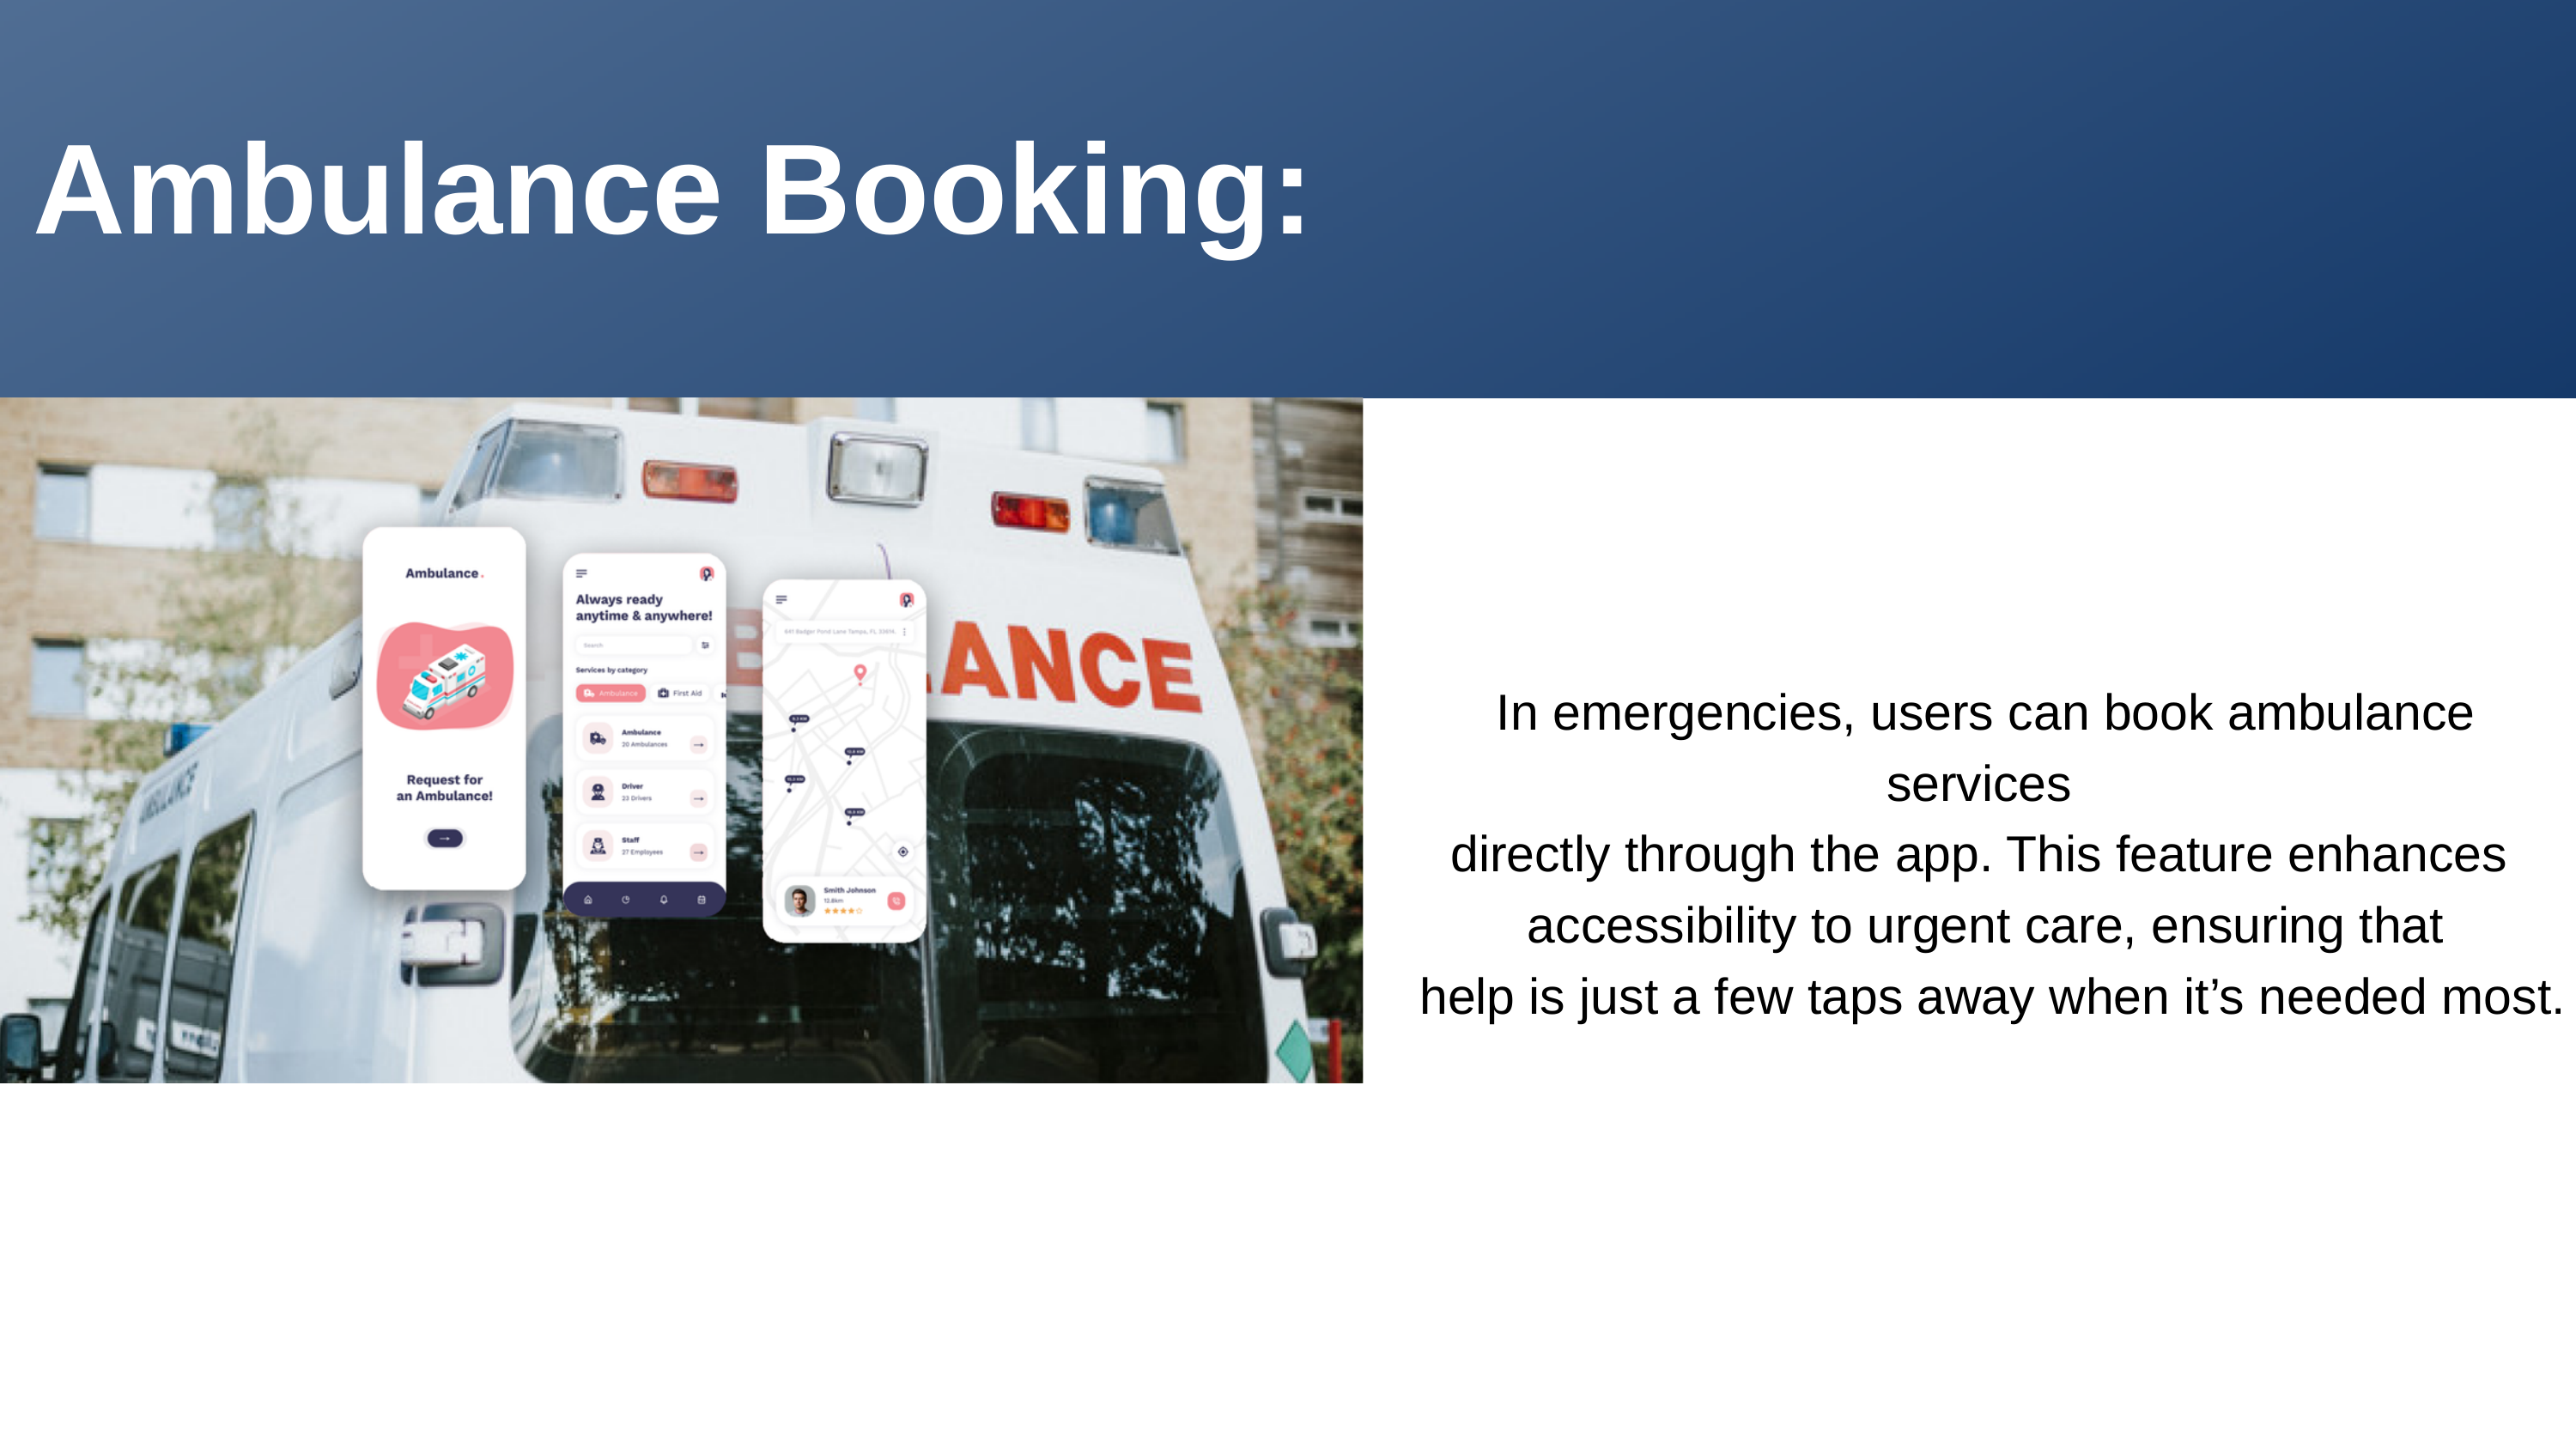

Ambulance Booking:

In emergencies, users can book ambulance services
directly through the app. This feature enhances
accessibility to urgent care, ensuring that
 help is just a few taps away when it’s needed most.